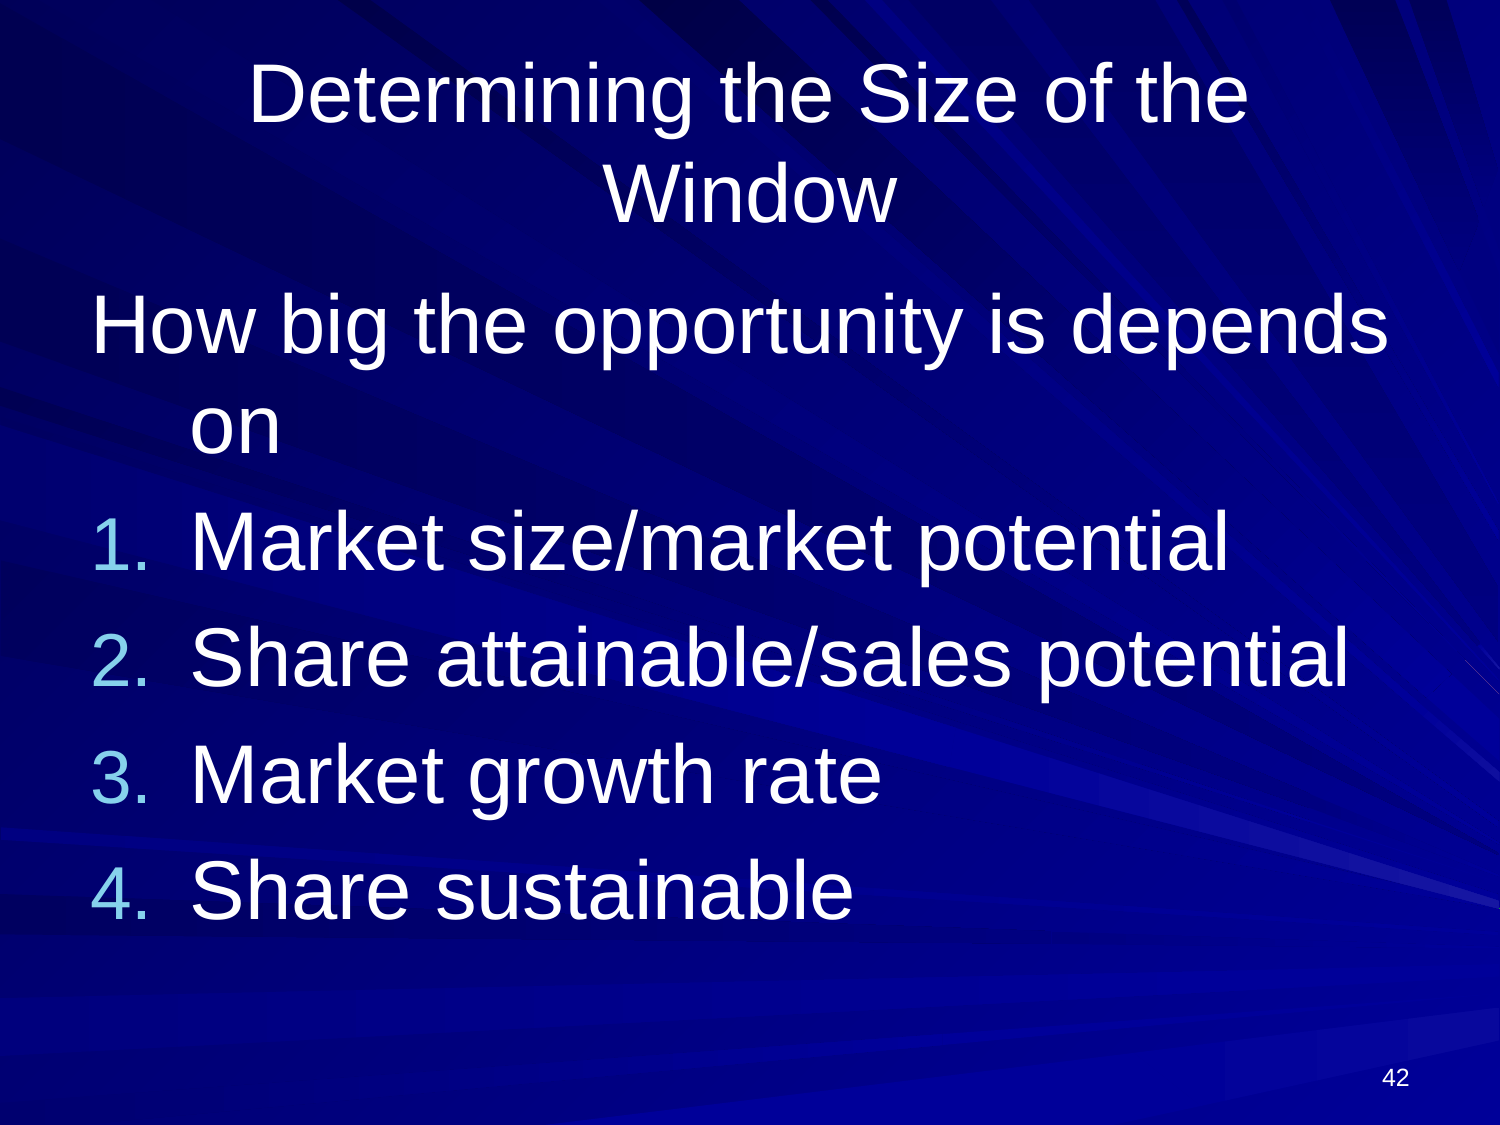

# Determining the Size of the Window
How big the opportunity is depends on
Market size/market potential
Share attainable/sales potential
Market growth rate
Share sustainable
42